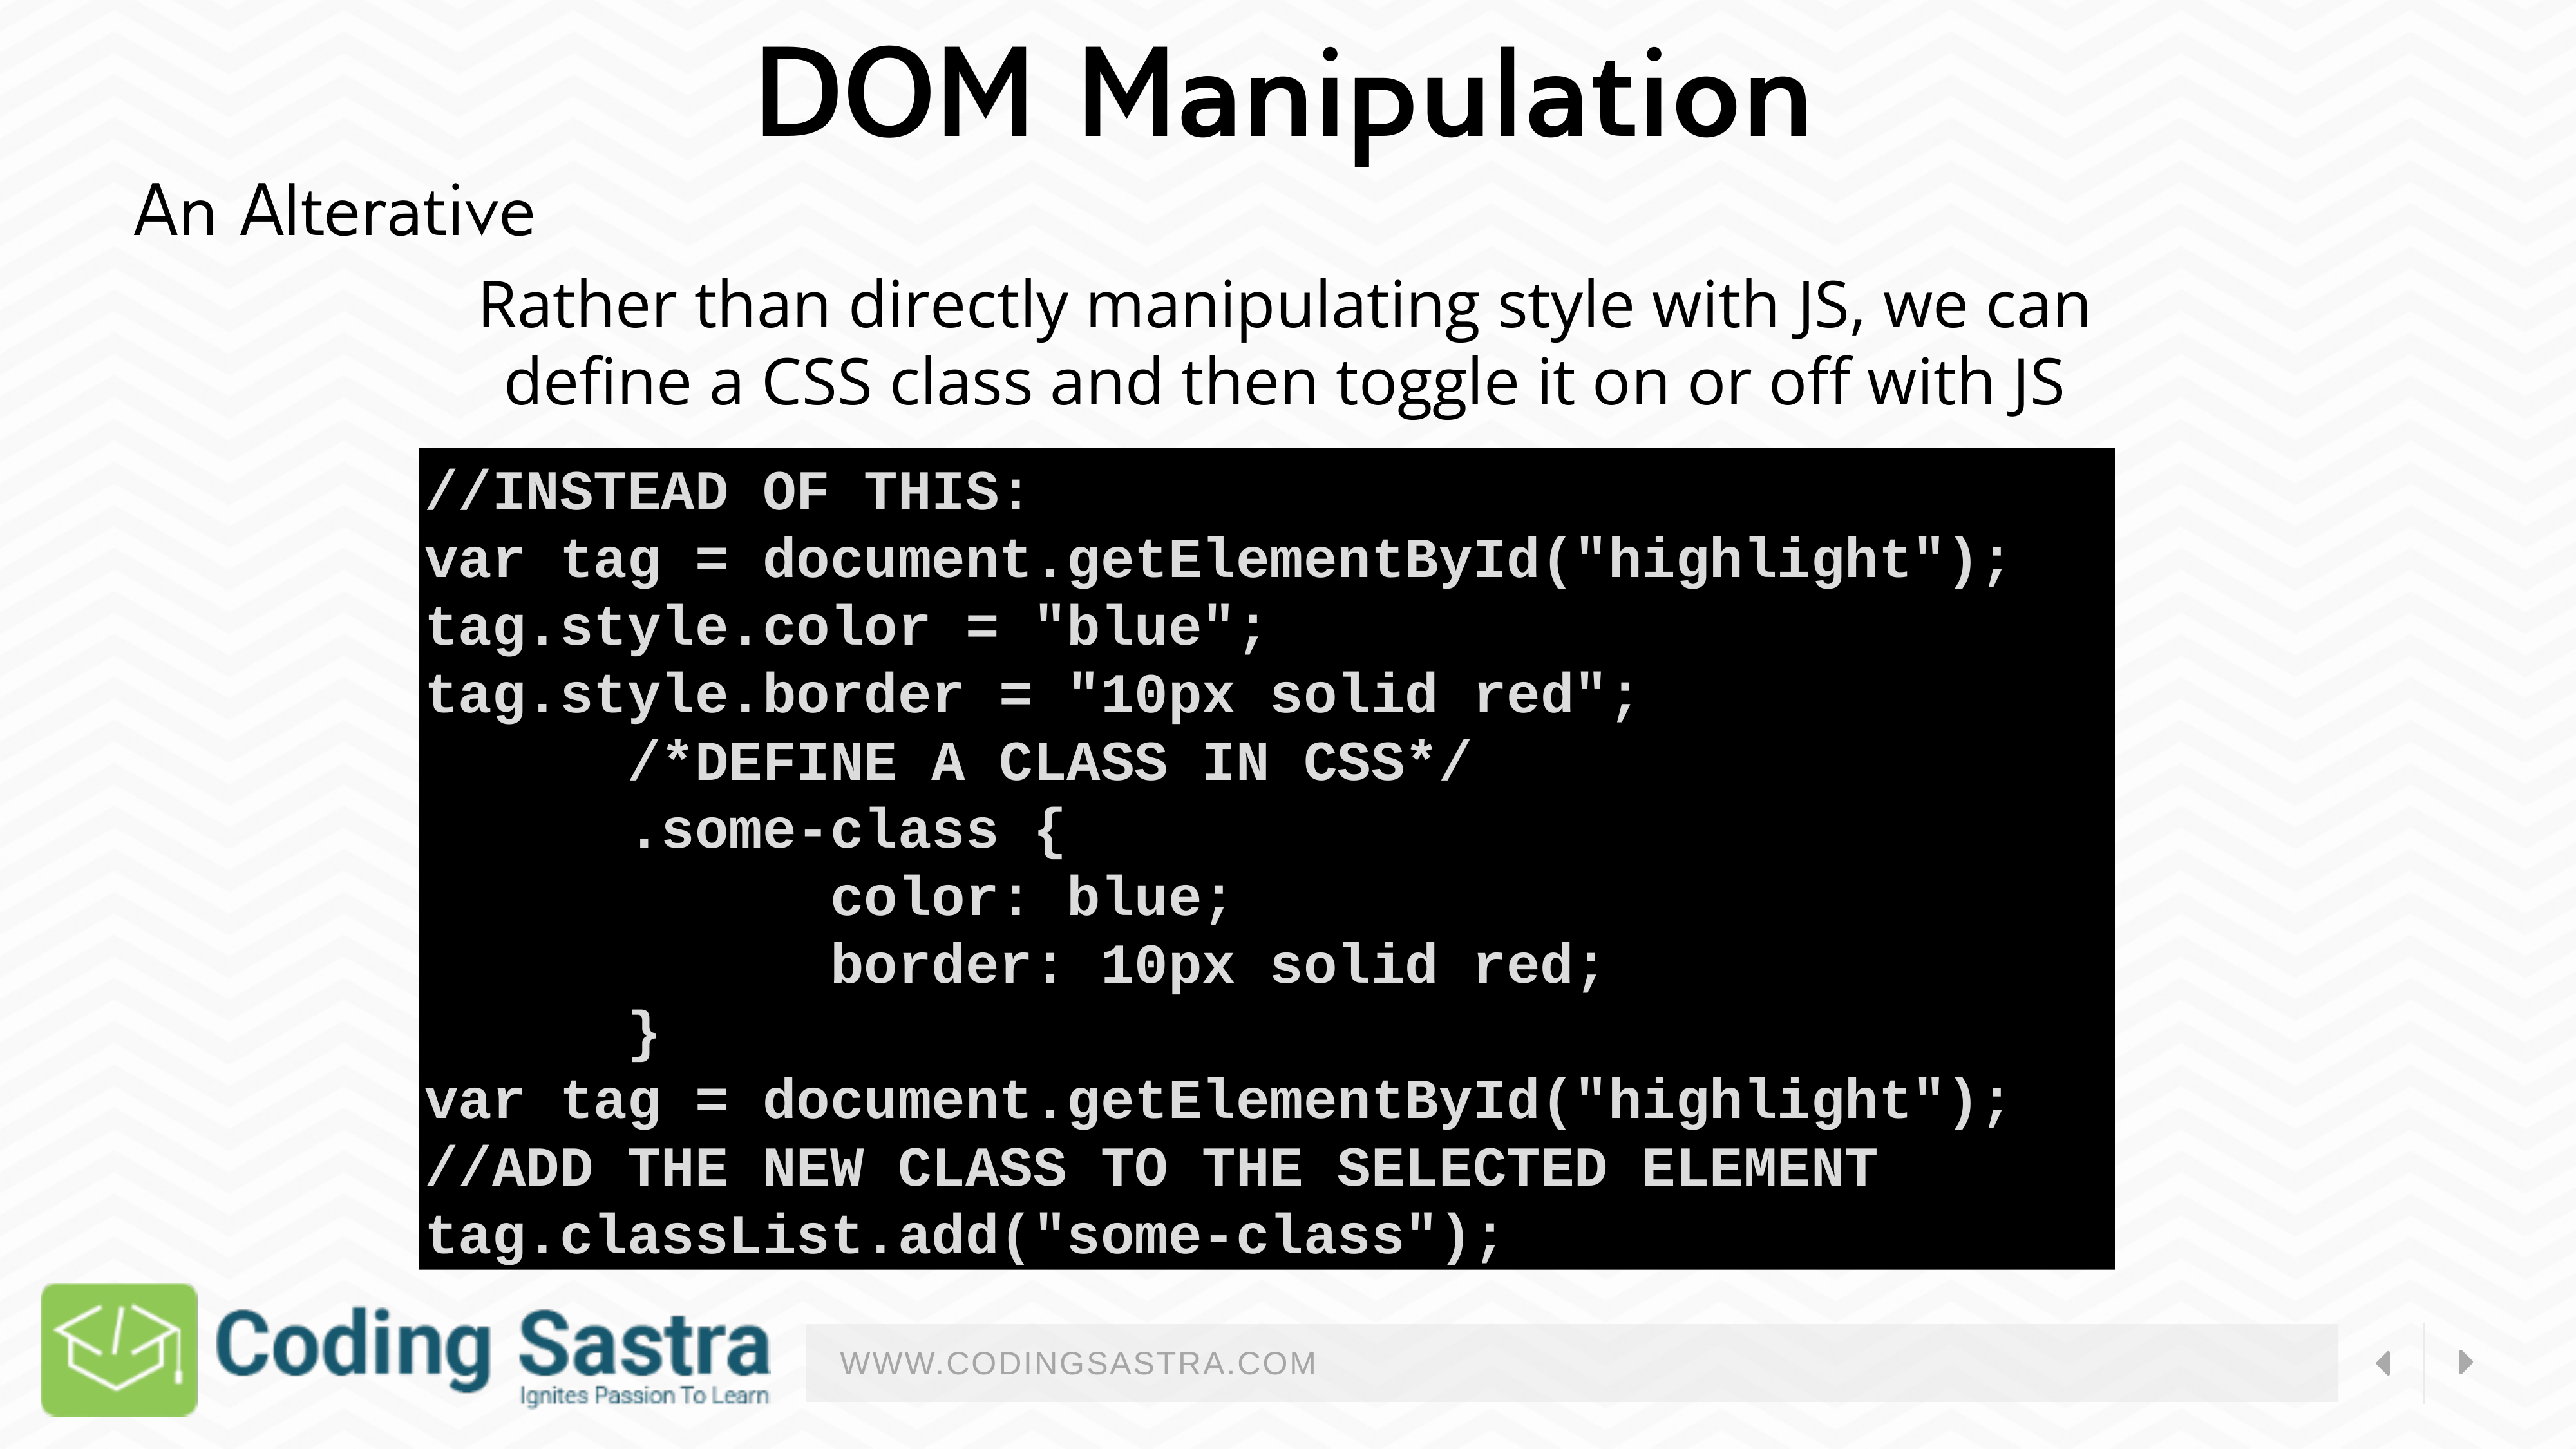

DOM Manipulation
An Alterative
Rather than directly manipulating style with JS, we can define a CSS class and then toggle it on or off with JS
//INSTEAD OF THIS:
var tag = document.getElementById("highlight");
tag.style.color = "blue";
tag.style.border = "10px solid red";
      /*DEFINE A CLASS IN CSS*/
      .some-class {
            color: blue;
            border: 10px solid red;
      }
var tag = document.getElementById("highlight");
//ADD THE NEW CLASS TO THE SELECTED ELEMENT
tag.classList.add("some-class");